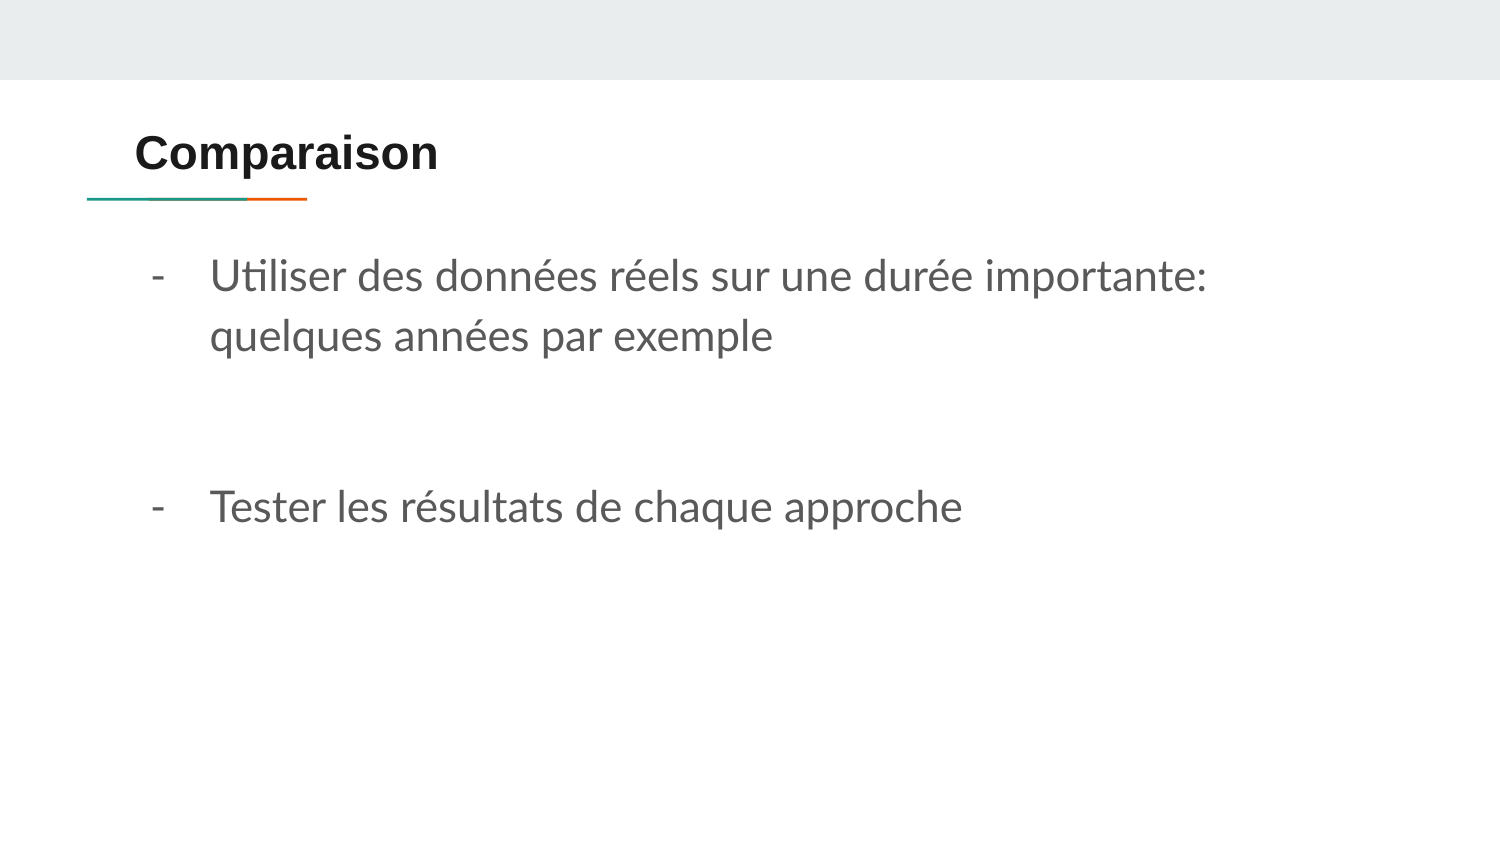

# Comparaison
Utiliser des données réels sur une durée importante: quelques années par exemple

Tester les résultats de chaque approche